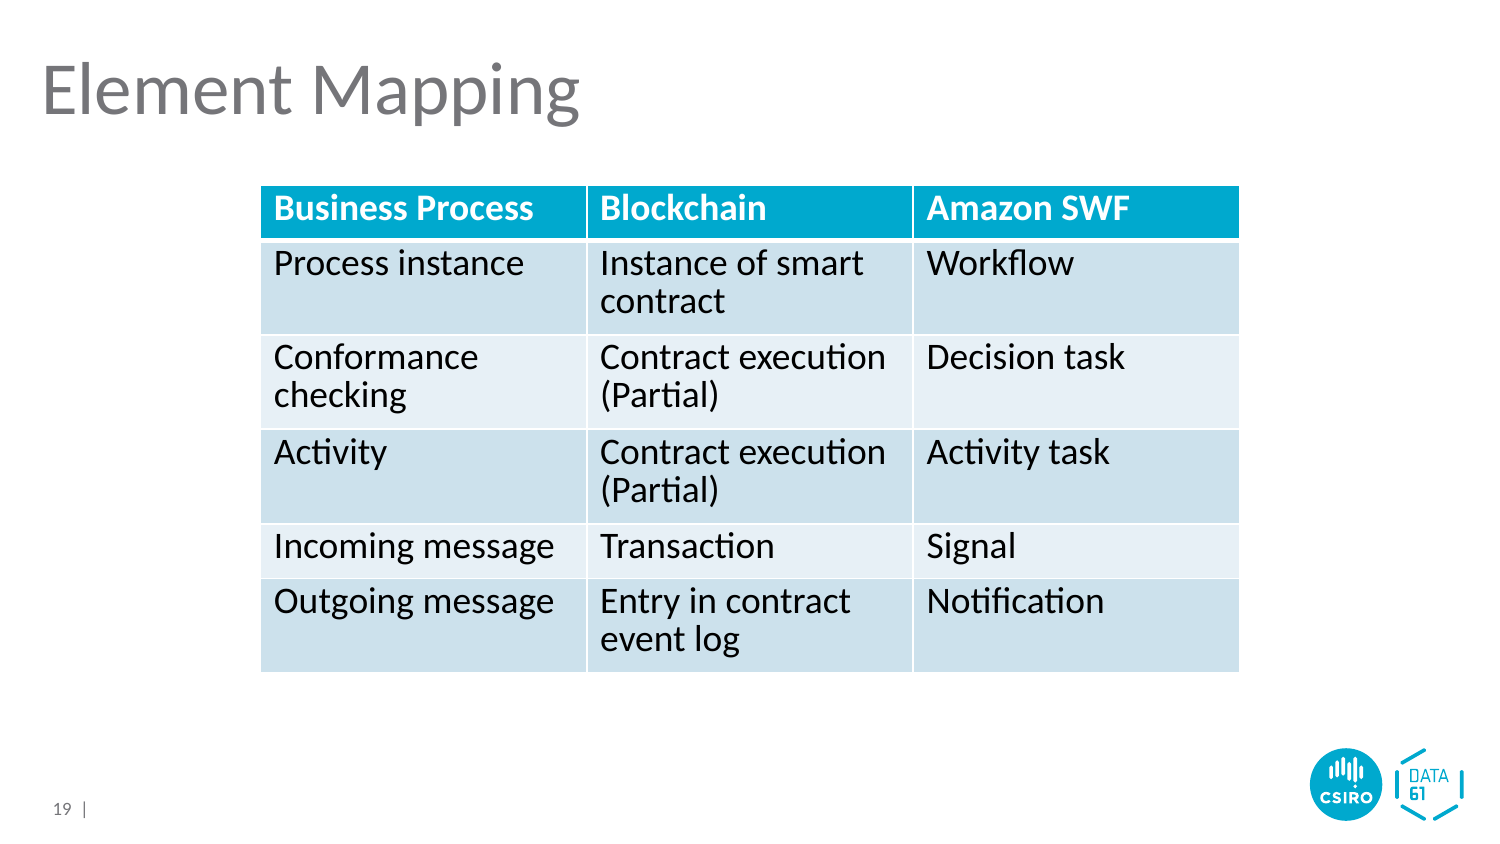

# Element Mapping
| Business Process | Blockchain | Amazon SWF |
| --- | --- | --- |
| Process instance | Instance of smart contract | Workflow |
| Conformance checking | Contract execution (Partial) | Decision task |
| Activity | Contract execution (Partial) | Activity task |
| Incoming message | Transaction | Signal |
| Outgoing message | Entry in contract event log | Notification |
19  |